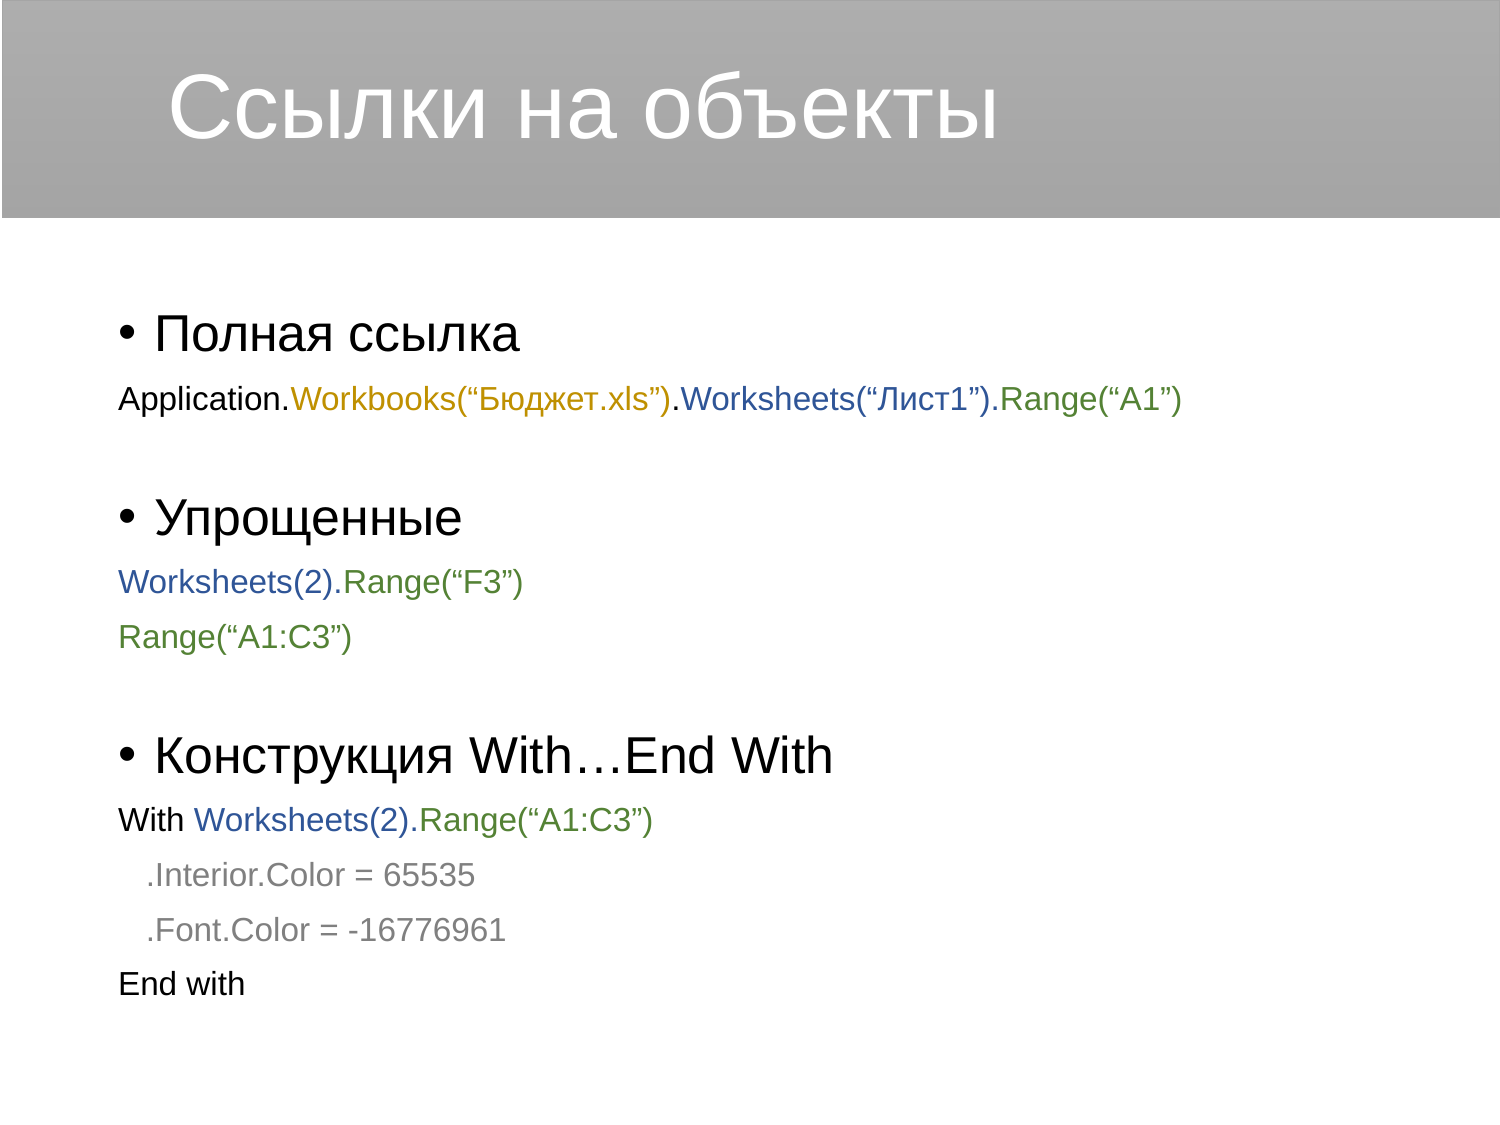

# Ссылки на объекты
Полная ссылка
Application.Workbooks(“Бюджет.xls”).Worksheets(“Лист1”).Range(“A1”)

Упрощенные
Worksheets(2).Range(“F3”)
Range(“A1:C3”)

Конструкция With…End With
With Worksheets(2).Range(“A1:C3”)
   .Interior.Color = 65535
   .Font.Color = -16776961
End with